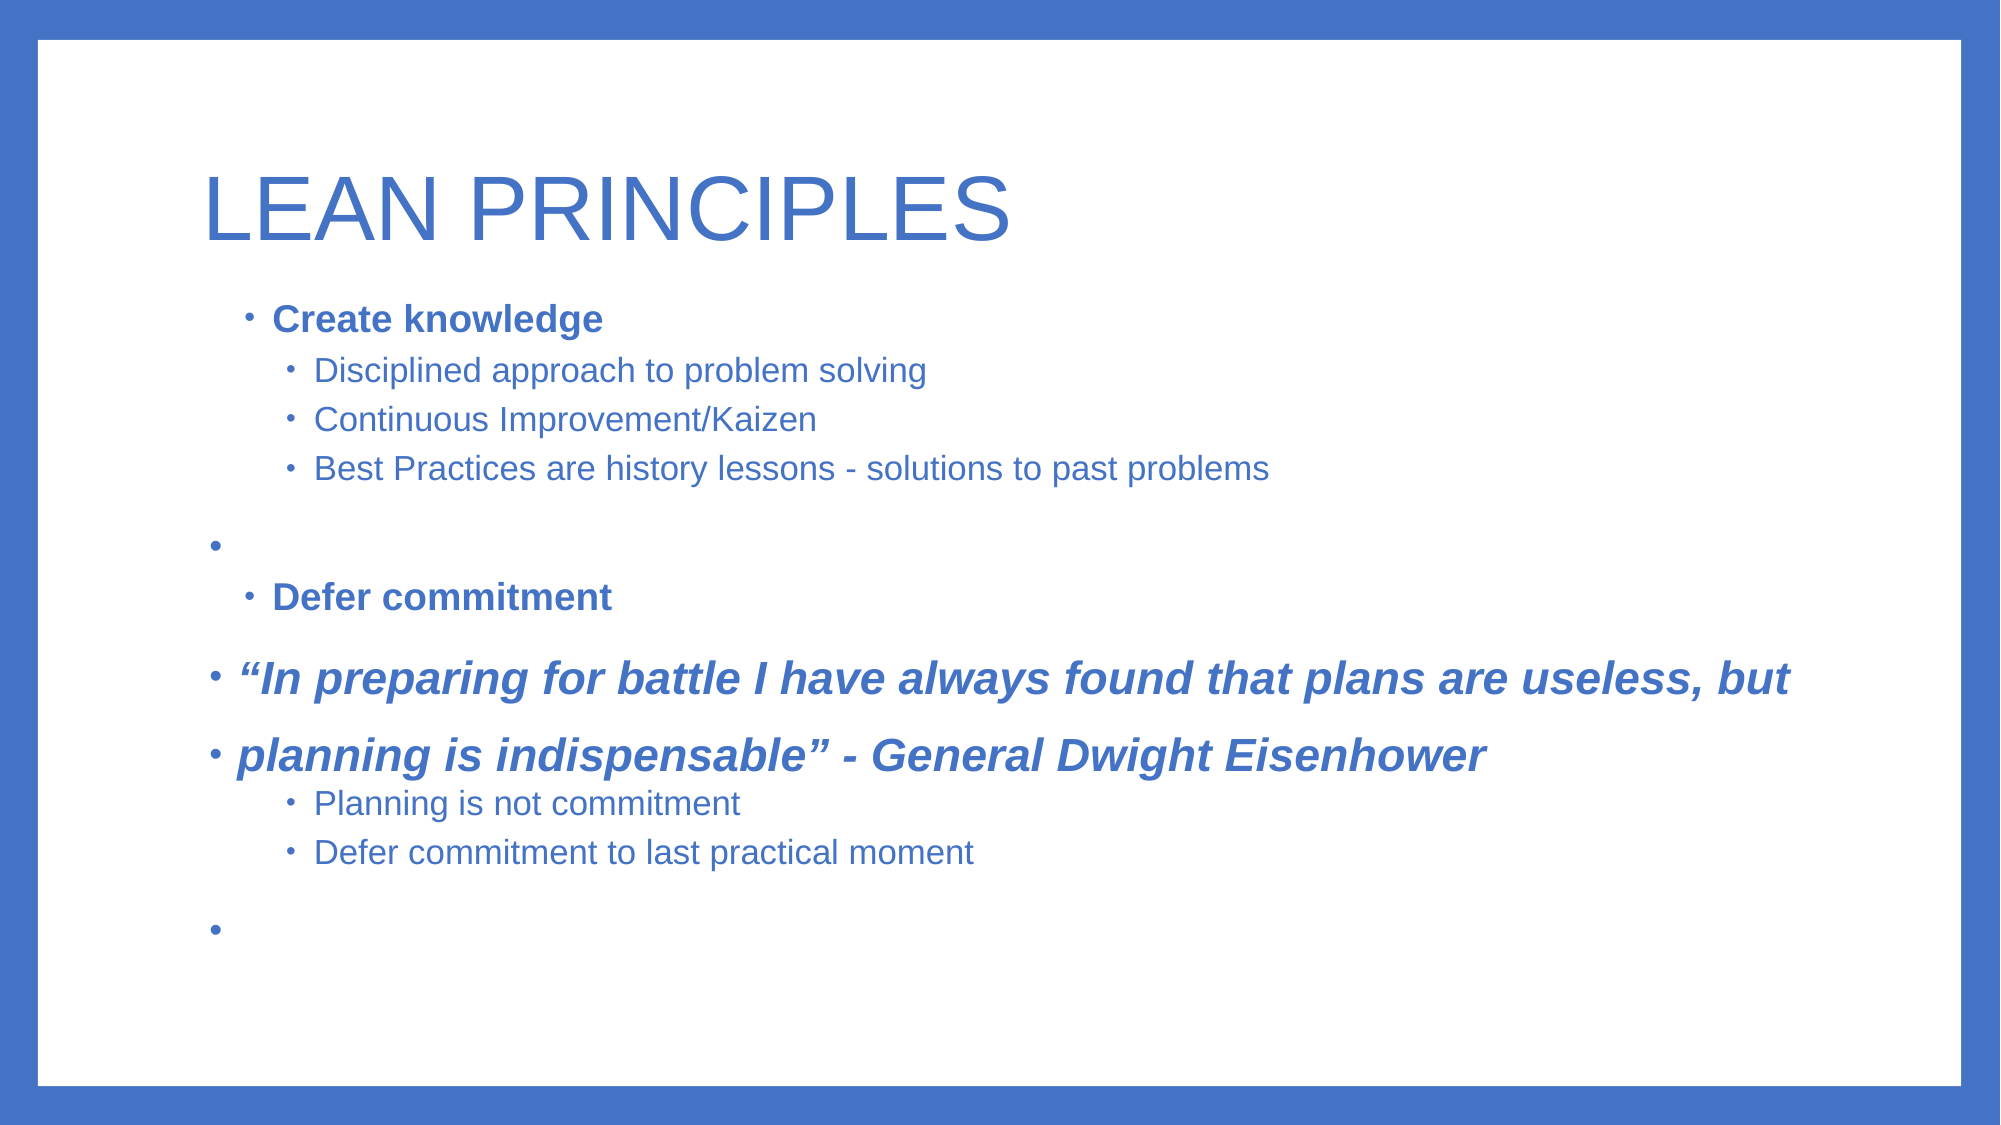

# LEAN PRINCIPLES
Create knowledge
Disciplined approach to problem solving
Continuous Improvement/Kaizen
Best Practices are history lessons - solutions to past problems

Defer commitment
“In preparing for battle I have always found that plans are useless, but
planning is indispensable” - General Dwight Eisenhower
Planning is not commitment
Defer commitment to last practical moment